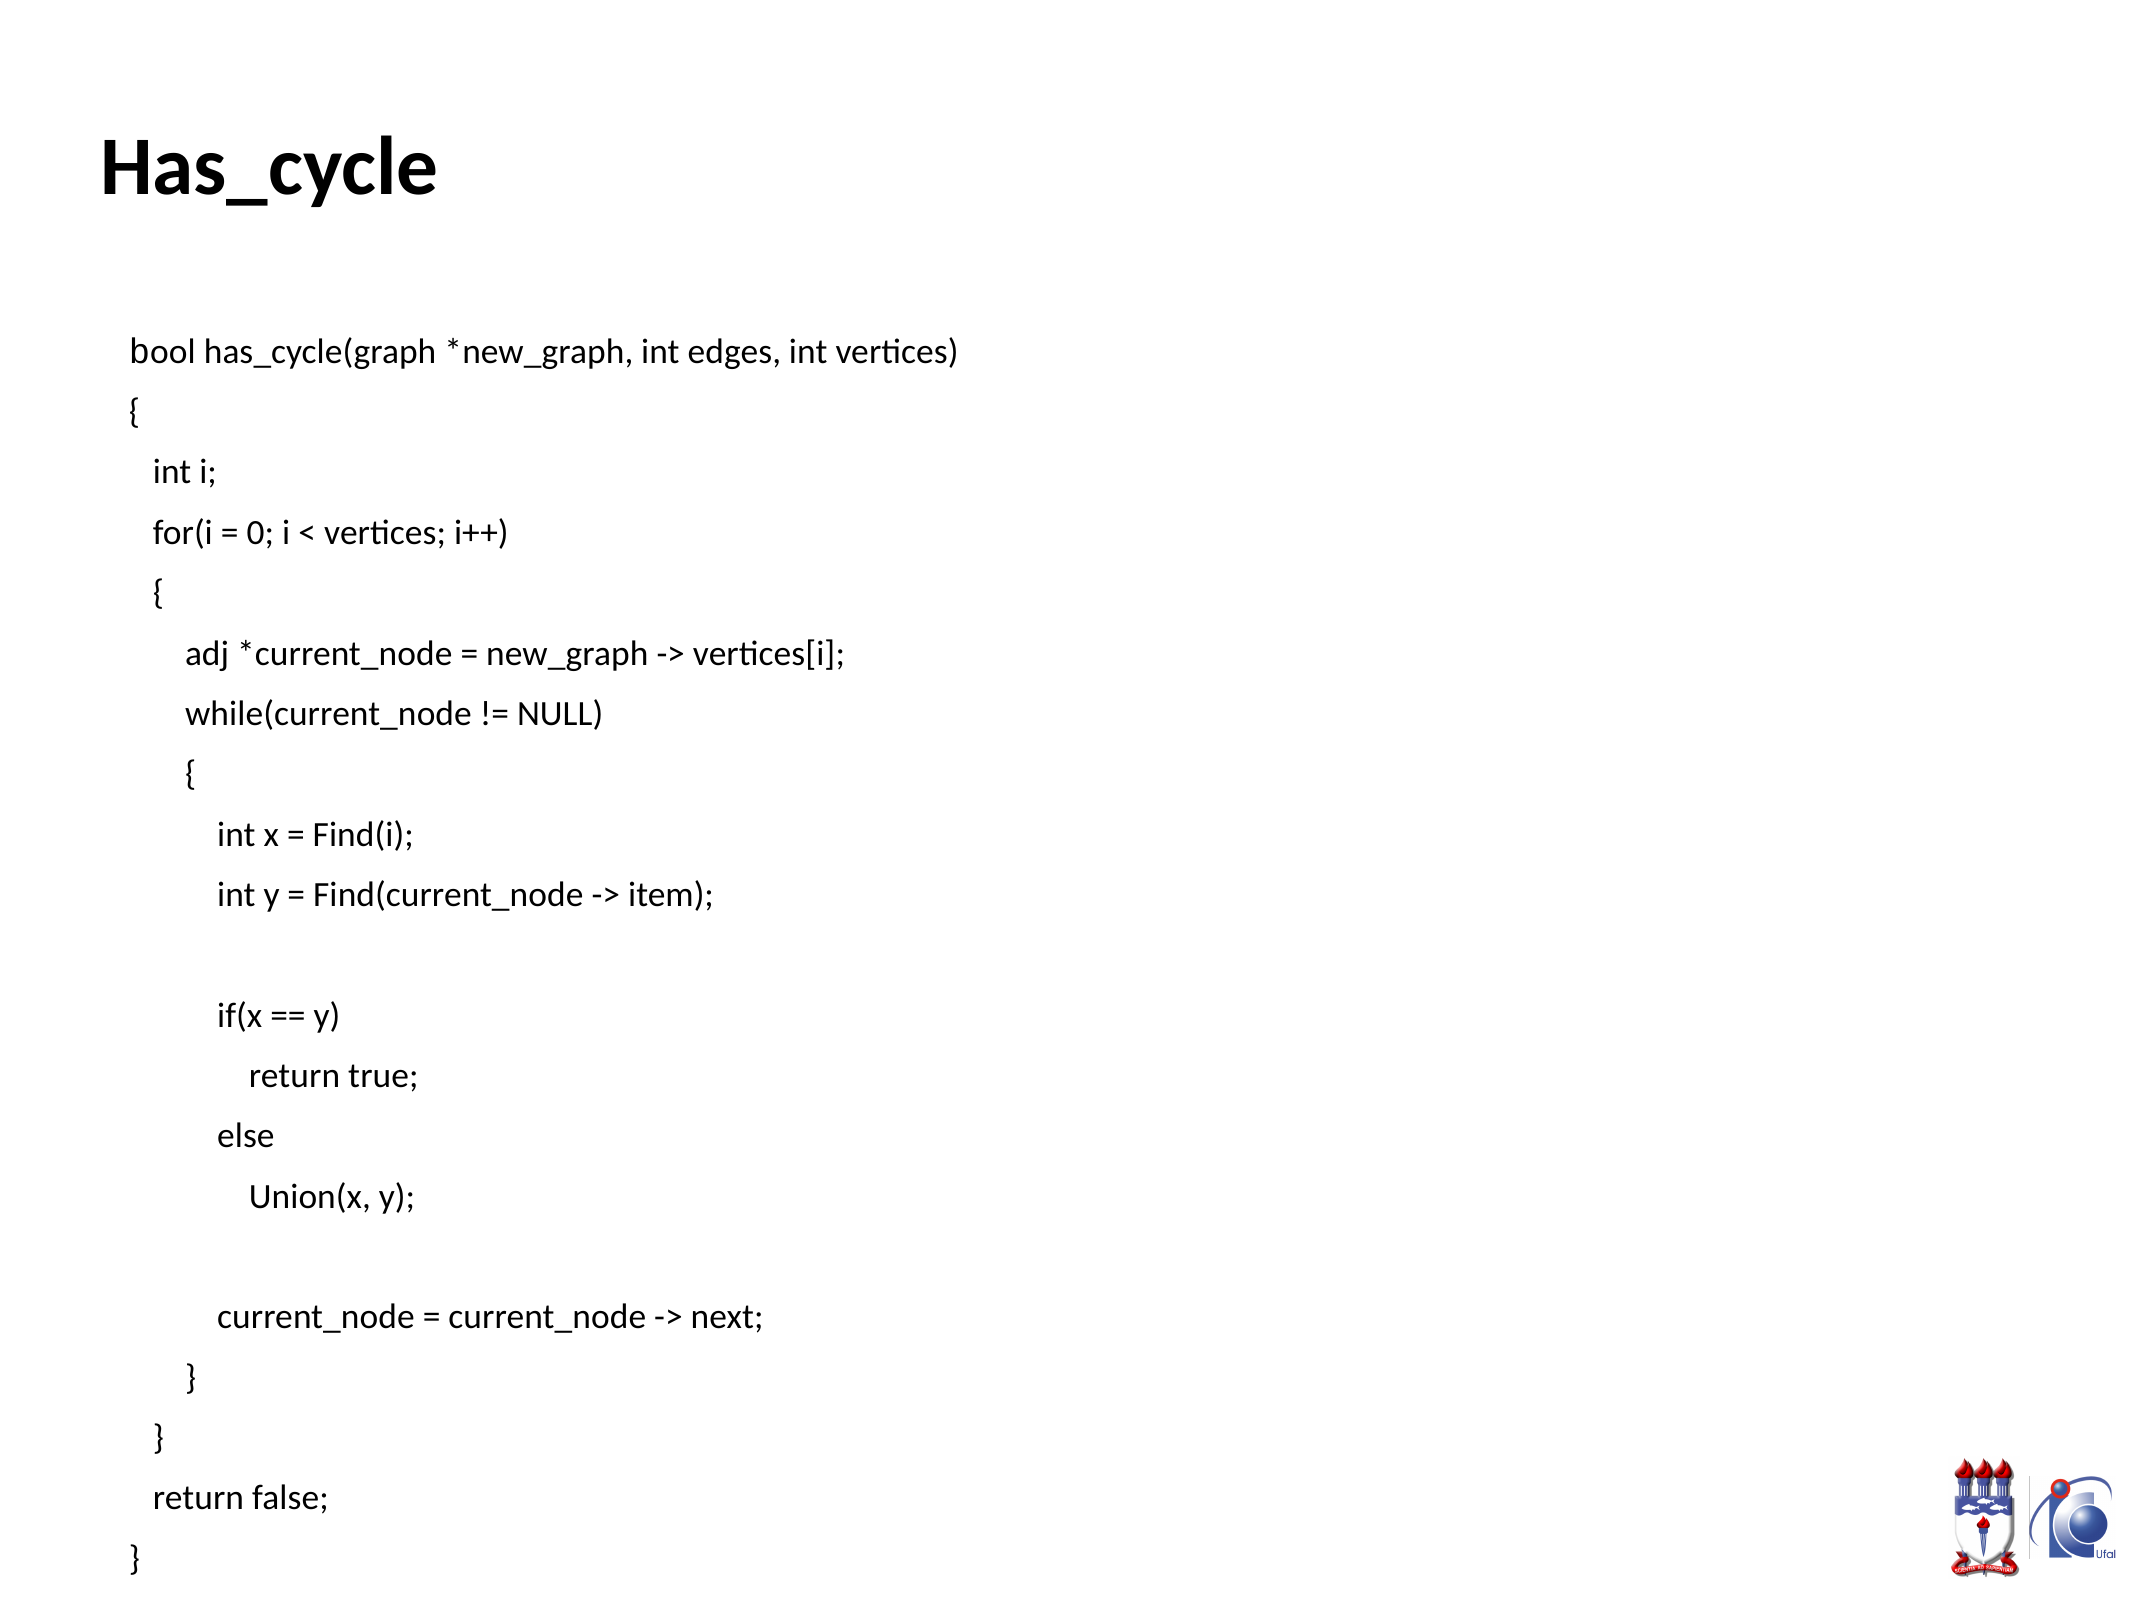

# Has_cycle
bool has_cycle(graph *new_graph, int edges, int vertices)
{
   int i;
   for(i = 0; i < vertices; i++)
   {
       adj *current_node = new_graph -> vertices[i];
       while(current_node != NULL)
       {
           int x = Find(i);
           int y = Find(current_node -> item);

           if(x == y)
               return true;
           else
               Union(x, y);

           current_node = current_node -> next;
       }
   }
   return false;
}